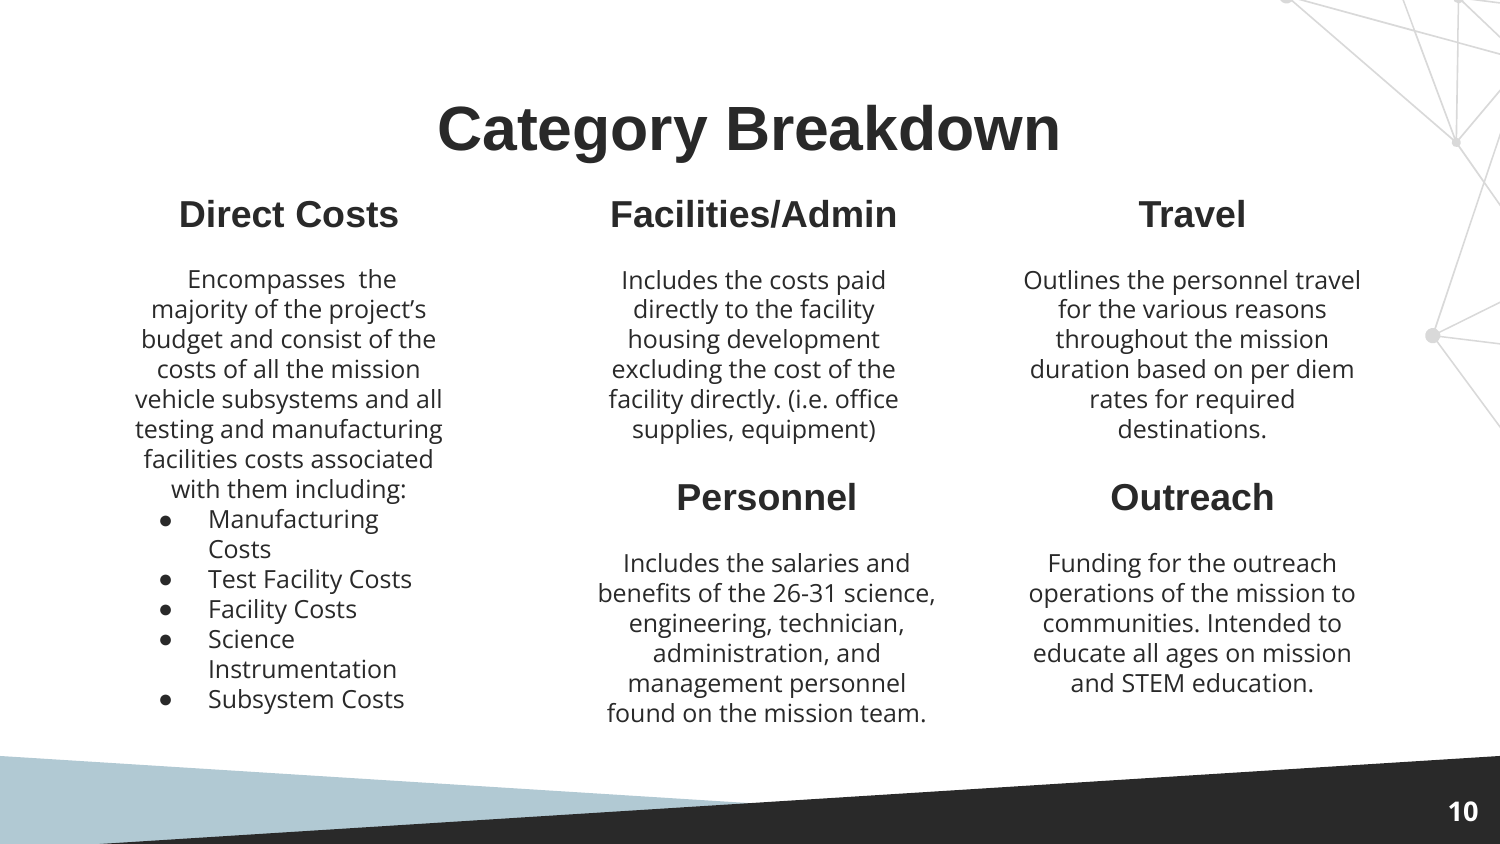

# Category Breakdown
Direct Costs
Facilities/Admin
Travel
 Encompasses  the majority of the project’s budget and consist of the costs of all the mission vehicle subsystems and all testing and manufacturing facilities costs associated with them including:
Manufacturing Costs
Test Facility Costs
Facility Costs
Science Instrumentation
Subsystem Costs
Includes the costs paid directly to the facility housing development excluding the cost of the facility directly. (i.e. office supplies, equipment)
Outlines the personnel travel for the various reasons throughout the mission duration based on per diem rates for required destinations.
Personnel
Outreach
Includes the salaries and benefits of the 26-31 science, engineering, technician, administration, and management personnel found on the mission team.
Funding for the outreach operations of the mission to communities. Intended to educate all ages on mission and STEM education.
10